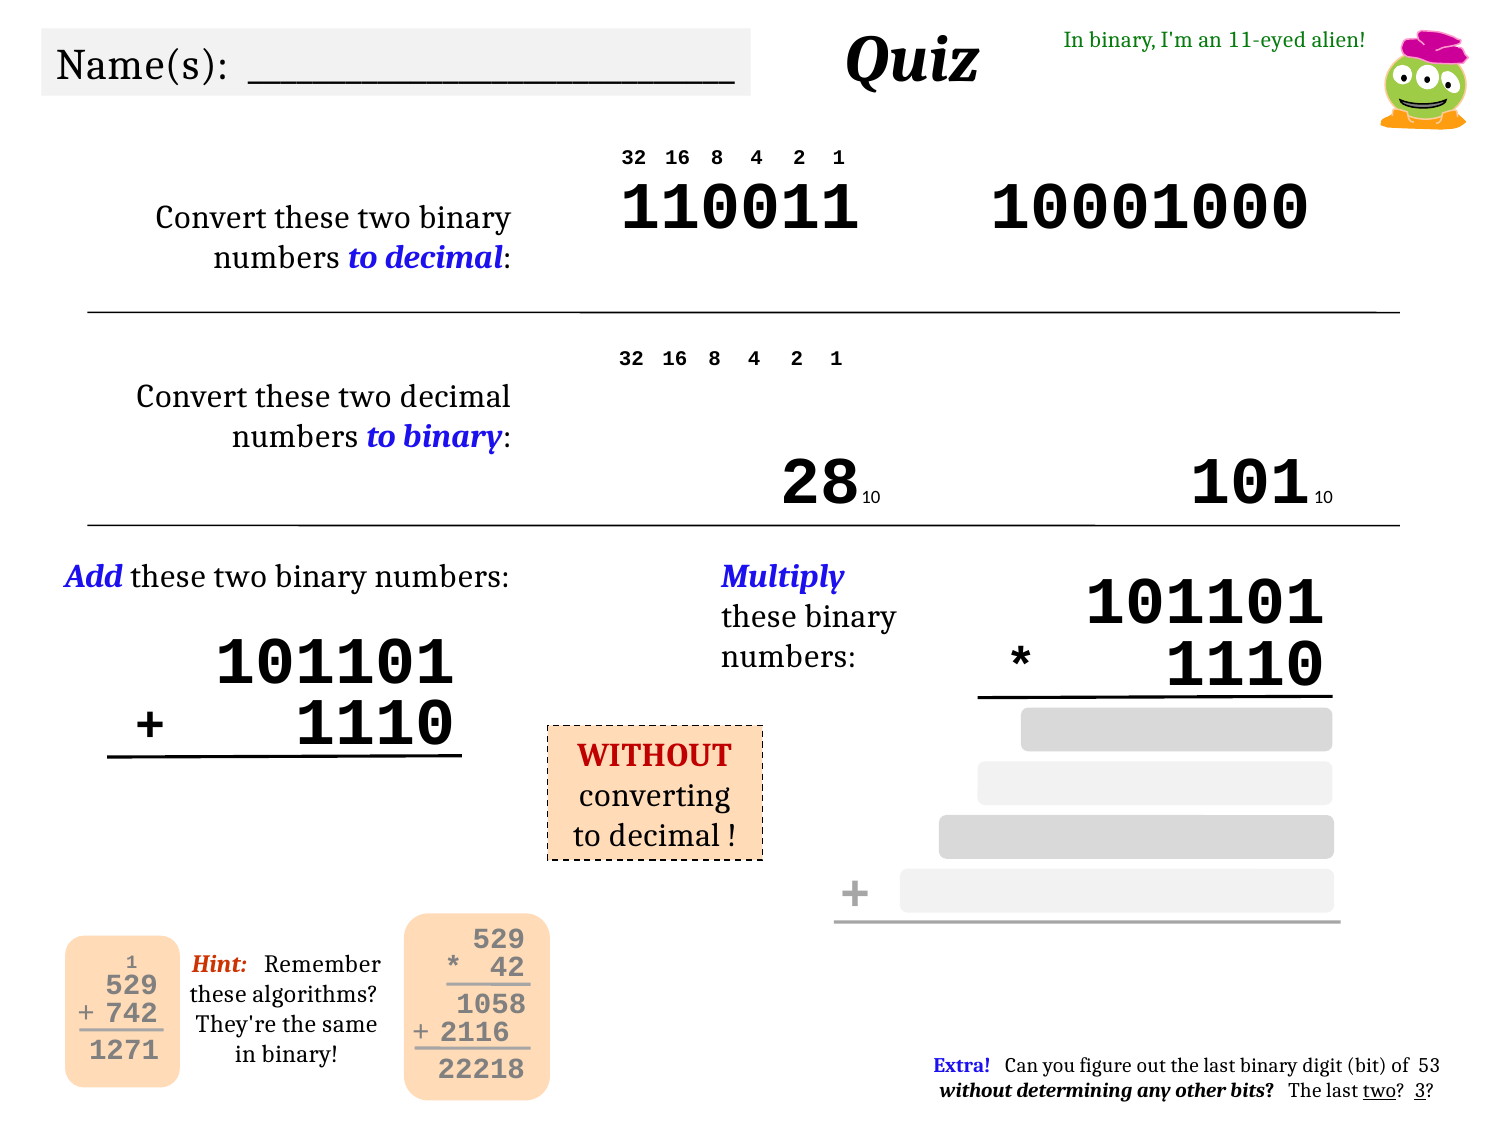

Quiz
In binary, I'm an 11-eyed alien!
Name(s):  ______________________________

32
16
8
4
2
1
110011
10001000
Convert these two binary numbers to decimal:

32
16
8
4
2
1
Convert these two decimal numbers to binary:
28
101
10
10

Add these two binary numbers:
Multiply these binary numbers:
101101
101101
1110
*
1110
+

WITHOUT converting to decimal !

+

529

*
42
Hint:   Remember these algorithms?  They're the same in binary!
1
529
1058

+
742
2116
+
1271

22218
Extra!   Can you figure out the last binary digit (bit) of  53 without determining any other bits?   The last two?  3?